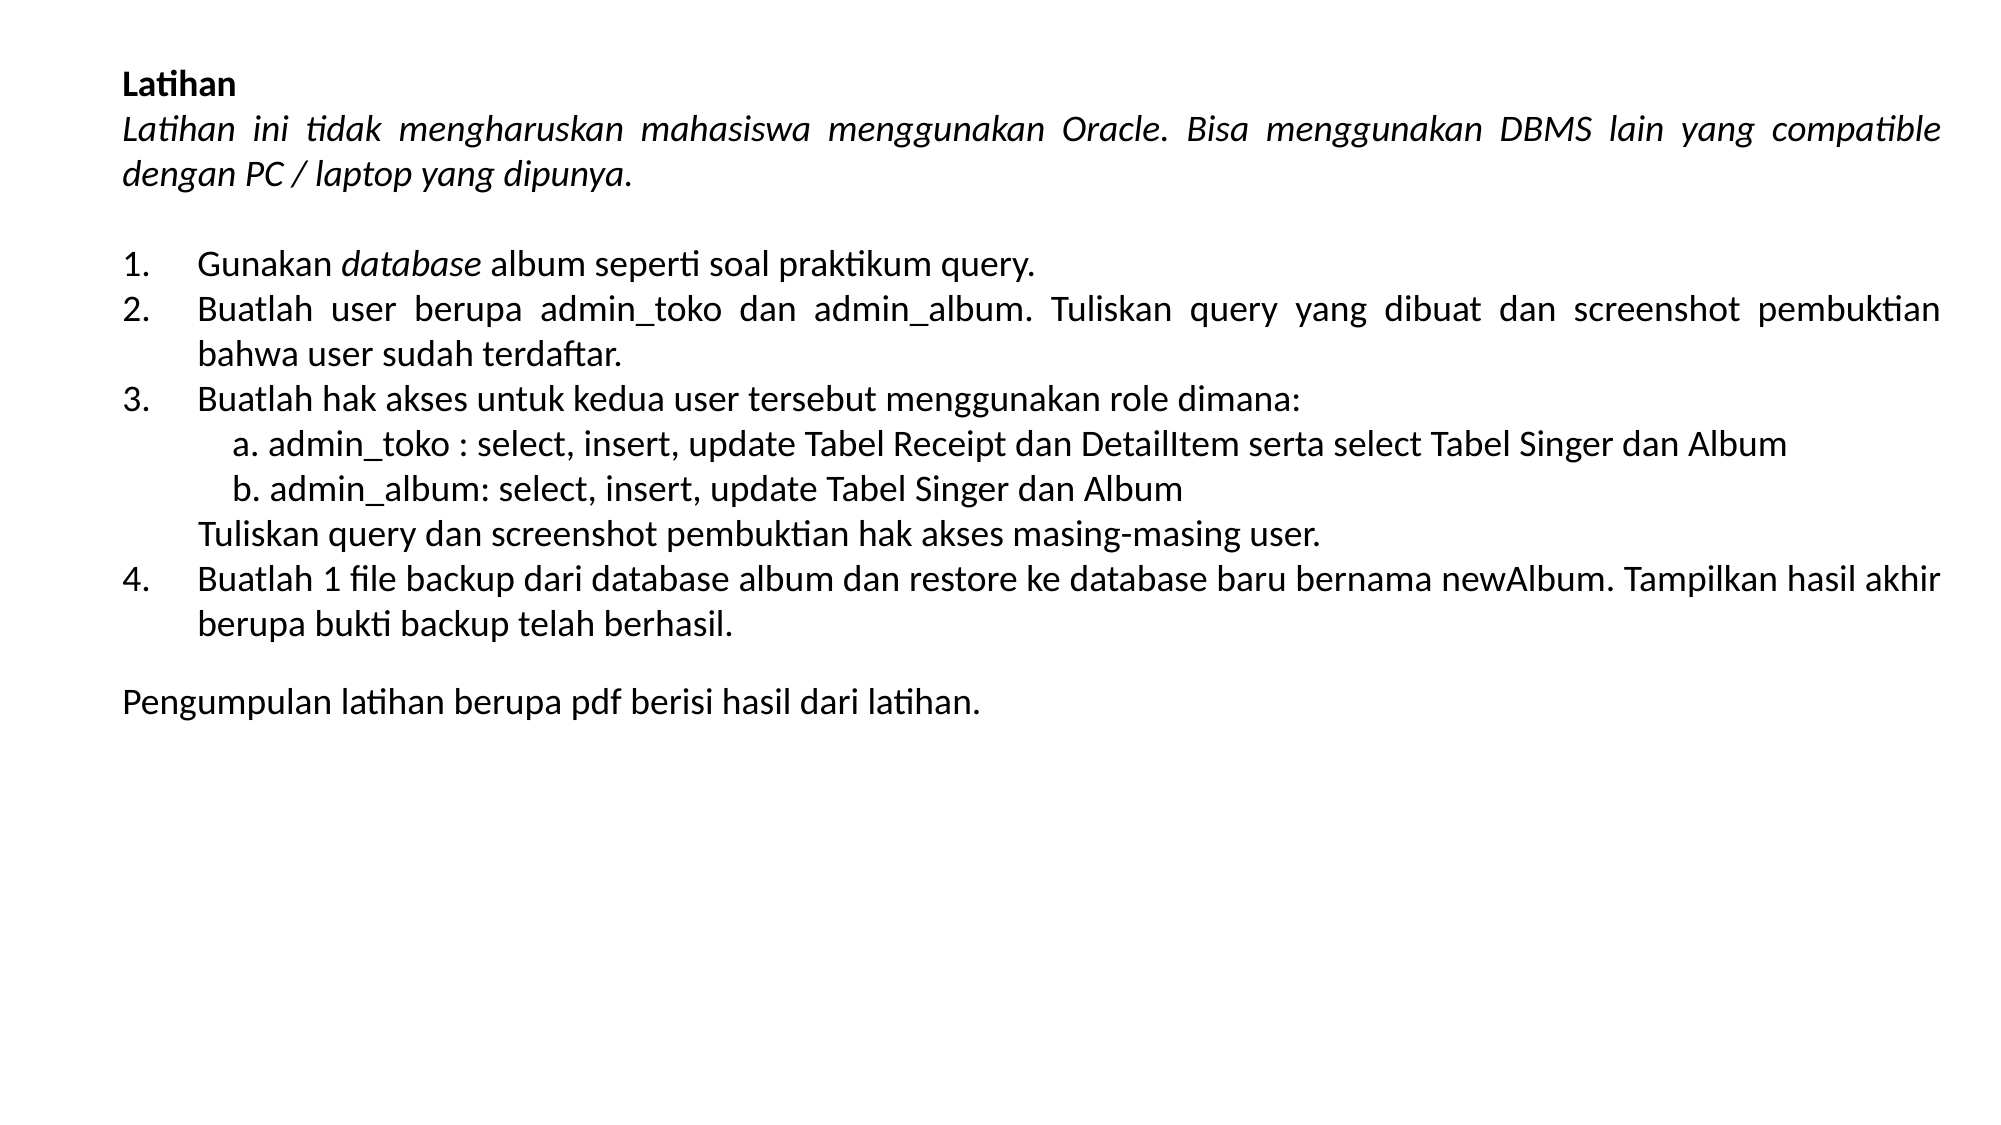

Latihan
Latihan ini tidak mengharuskan mahasiswa menggunakan Oracle. Bisa menggunakan DBMS lain yang compatible dengan PC / laptop yang dipunya.

Gunakan database album seperti soal praktikum query.
Buatlah user berupa admin_toko dan admin_album. Tuliskan query yang dibuat dan screenshot pembuktian bahwa user sudah terdaftar.
Buatlah hak akses untuk kedua user tersebut menggunakan role dimana:
    a. admin_toko : select, insert, update Tabel Receipt dan DetailItem serta select Tabel Singer dan Album
    b. admin_album: select, insert, update Tabel Singer dan Album
Tuliskan query dan screenshot pembuktian hak akses masing-masing user.
Buatlah 1 file backup dari database album dan restore ke database baru bernama newAlbum. Tampilkan hasil akhir berupa bukti backup telah berhasil.
Pengumpulan latihan berupa pdf berisi hasil dari latihan.